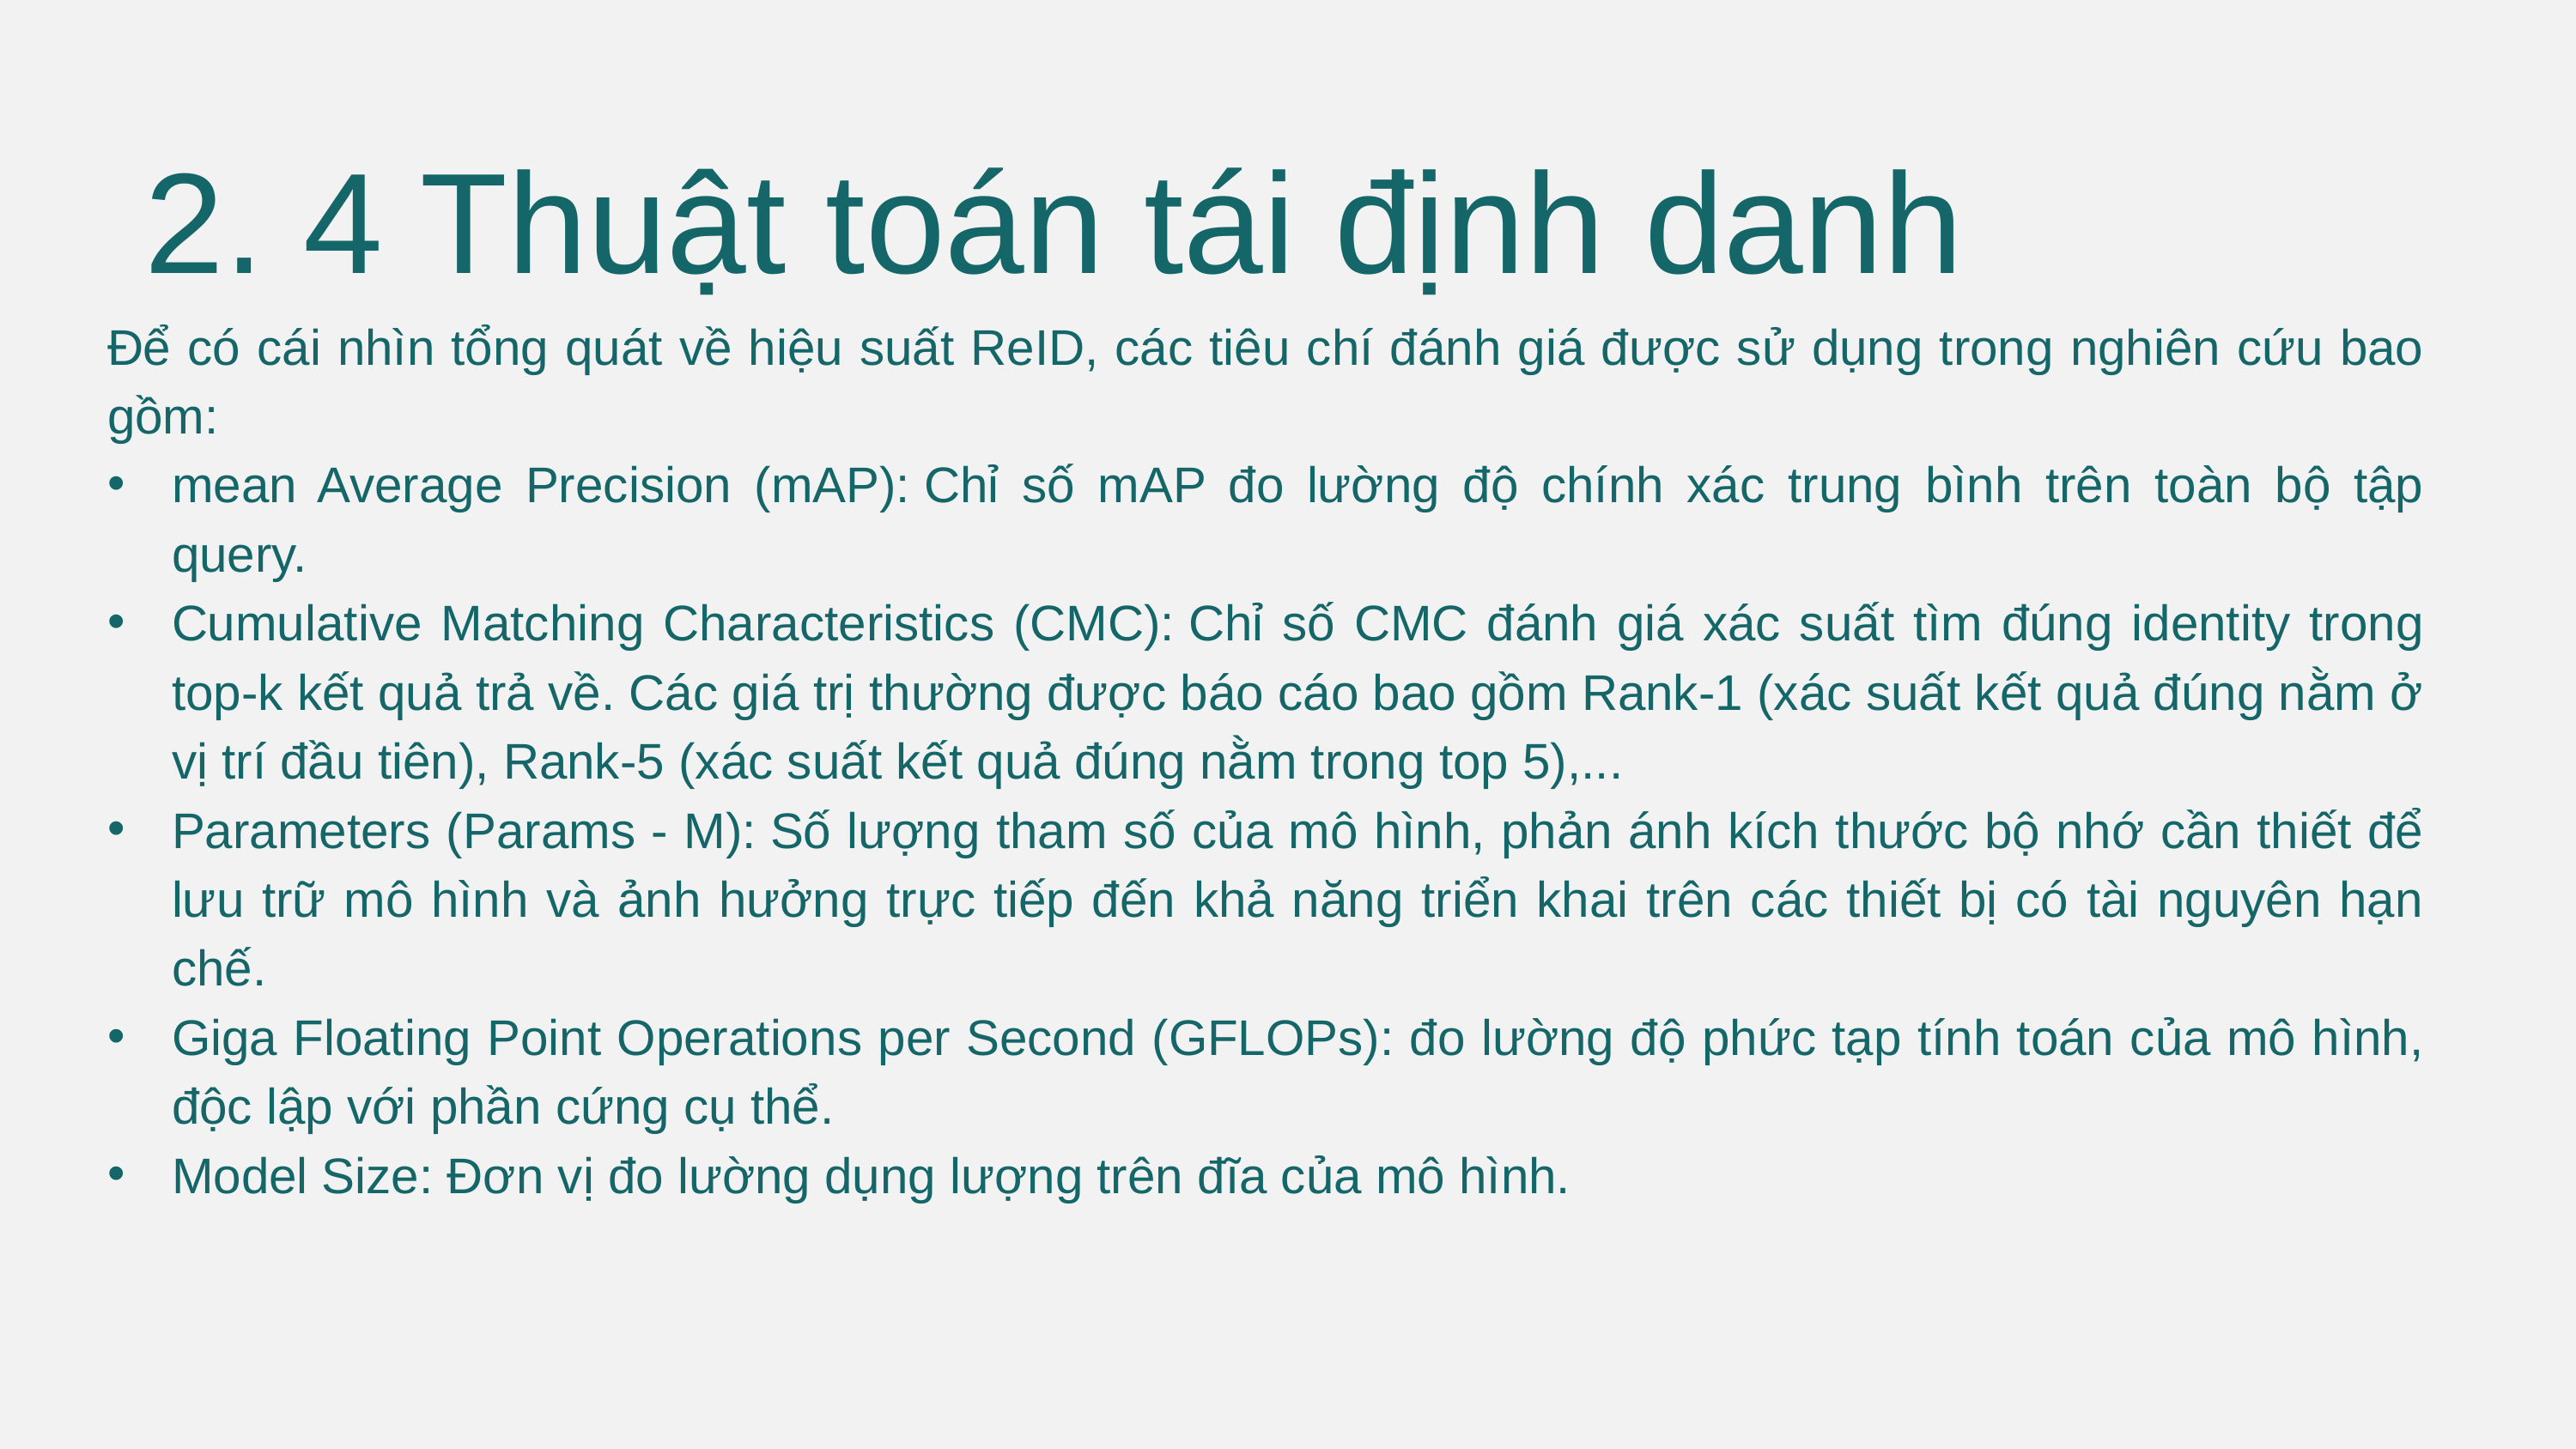

2. 4 Thuật toán tái định danh
Để có cái nhìn tổng quát về hiệu suất ReID, các tiêu chí đánh giá được sử dụng trong nghiên cứu bao gồm:
mean Average Precision (mAP): Chỉ số mAP đo lường độ chính xác trung bình trên toàn bộ tập query.
Cumulative Matching Characteristics (CMC): Chỉ số CMC đánh giá xác suất tìm đúng identity trong top-k kết quả trả về. Các giá trị thường được báo cáo bao gồm Rank-1 (xác suất kết quả đúng nằm ở vị trí đầu tiên), Rank-5 (xác suất kết quả đúng nằm trong top 5),...
Parameters (Params - M): Số lượng tham số của mô hình, phản ánh kích thước bộ nhớ cần thiết để lưu trữ mô hình và ảnh hưởng trực tiếp đến khả năng triển khai trên các thiết bị có tài nguyên hạn chế.
Giga Floating Point Operations per Second (GFLOPs): đo lường độ phức tạp tính toán của mô hình, độc lập với phần cứng cụ thể.
Model Size: Đơn vị đo lường dụng lượng trên đĩa của mô hình.